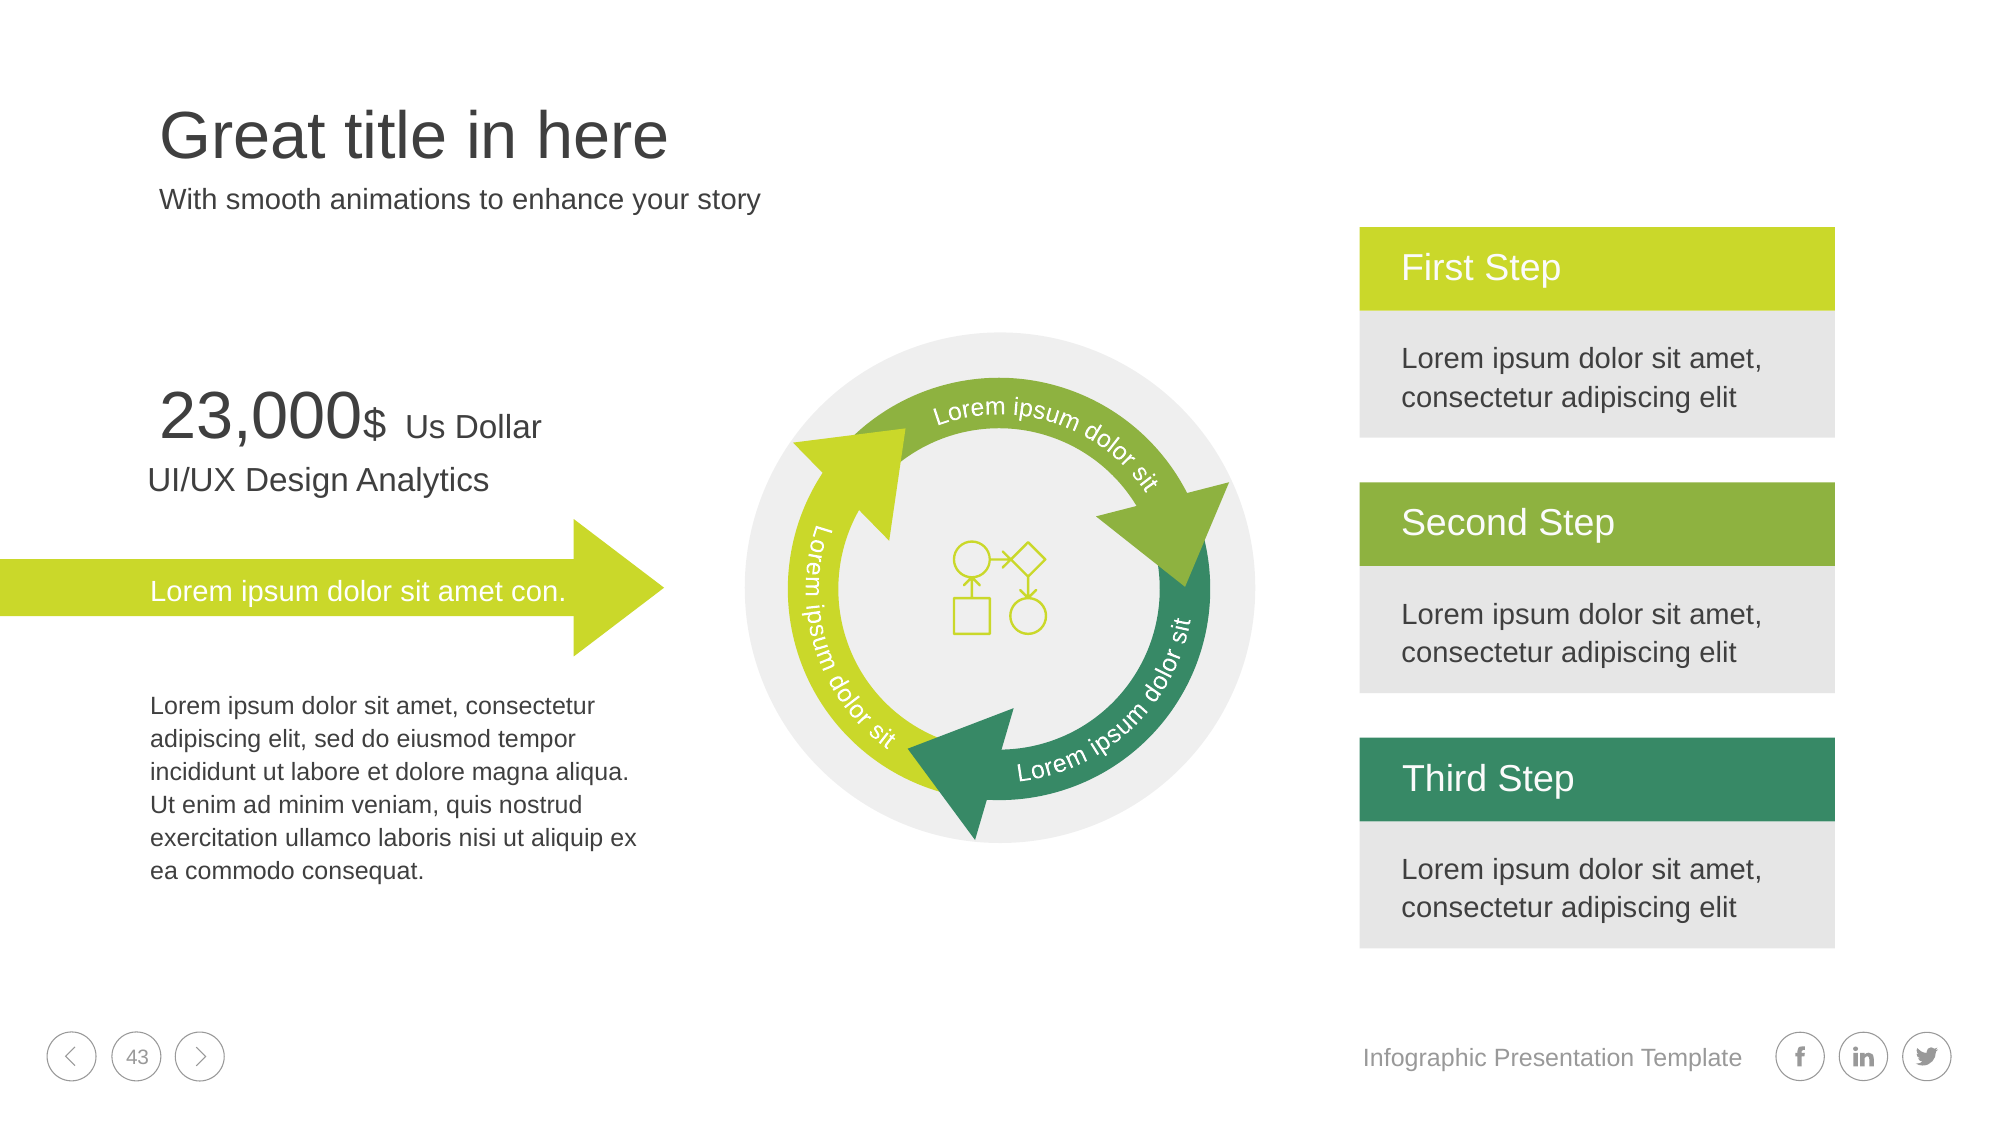

Great title in here
With smooth animations to enhance your story

First Step

Lorem ipsum dolor sit amet, consectetur adipiscing elit

Second Step

Lorem ipsum dolor sit amet, consectetur adipiscing elit

Third Step

Lorem ipsum dolor sit amet, consectetur adipiscing elit

Lorem ipsum dolor sit
Lorem ipsum dolor sit

Lorem ipsum dolor sit

23,000$ Us Dollar
UI/UX Design Analytics

Lorem ipsum dolor sit amet con.
Lorem ipsum dolor sit amet, consectetur adipiscing elit, sed do eiusmod tempor incididunt ut labore et dolore magna aliqua. Ut enim ad minim veniam, quis nostrud exercitation ullamco laboris nisi ut aliquip ex ea commodo consequat.
43